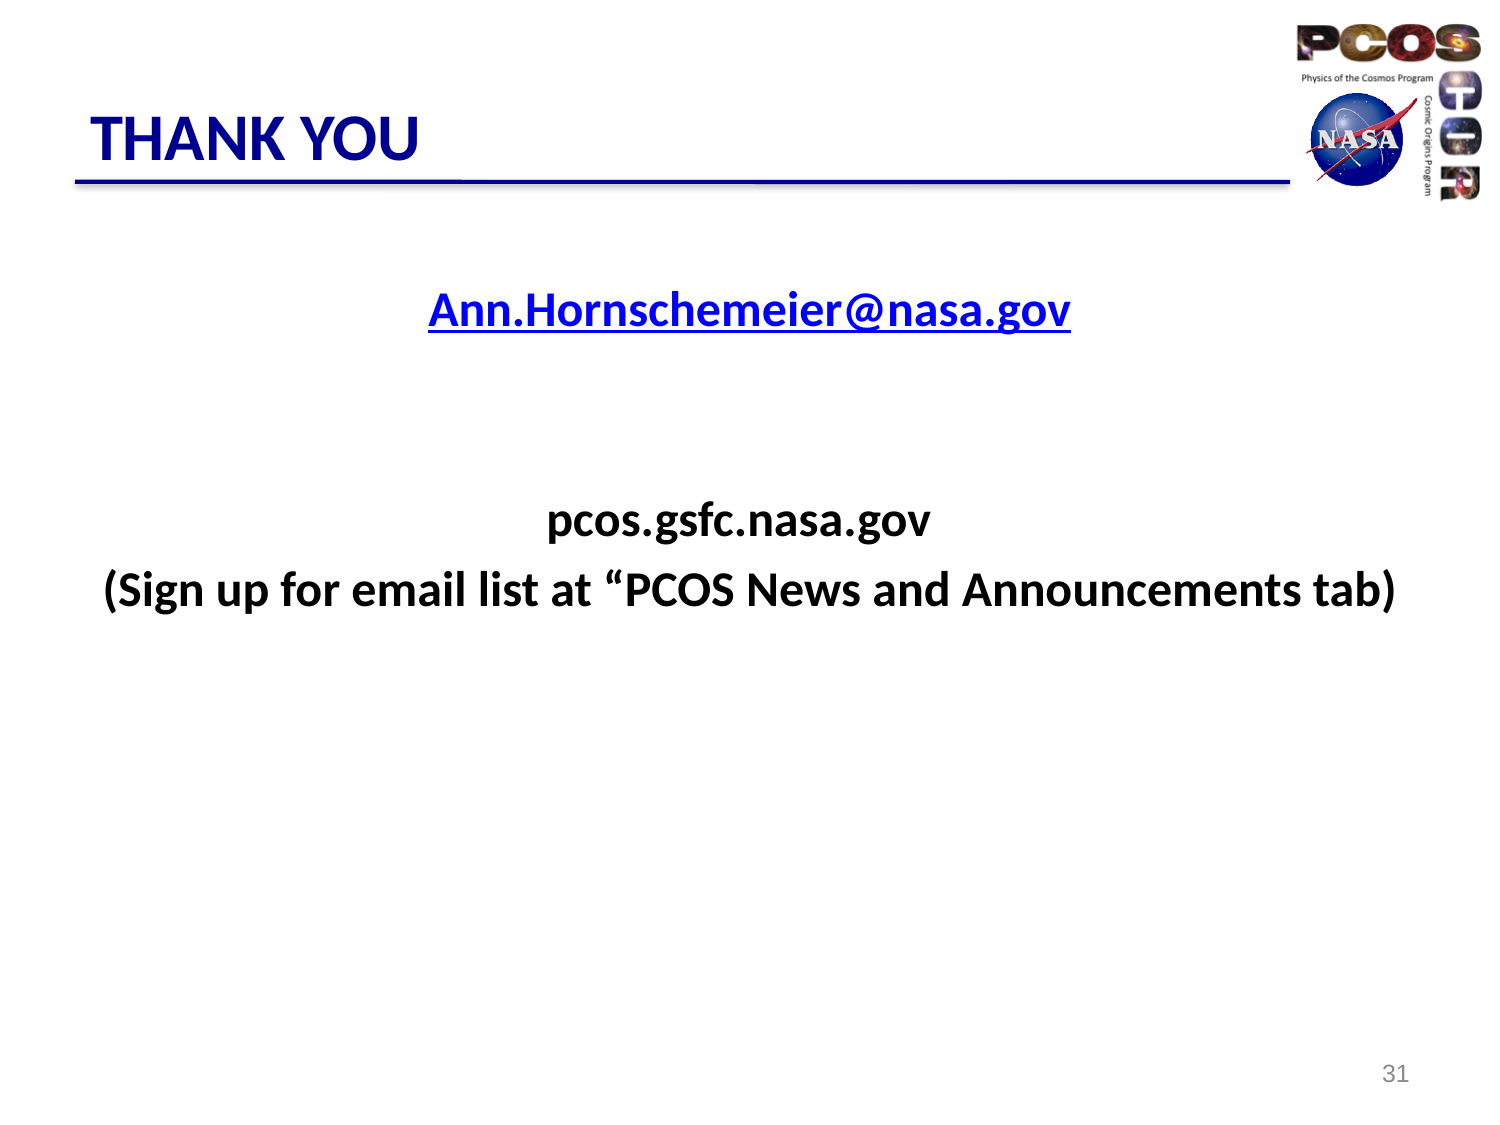

# THANK YOU

Ann.Hornschemeier@nasa.gov

pcos.gsfc.nasa.gov
(Sign up for email list at “PCOS News and Announcements tab)
31